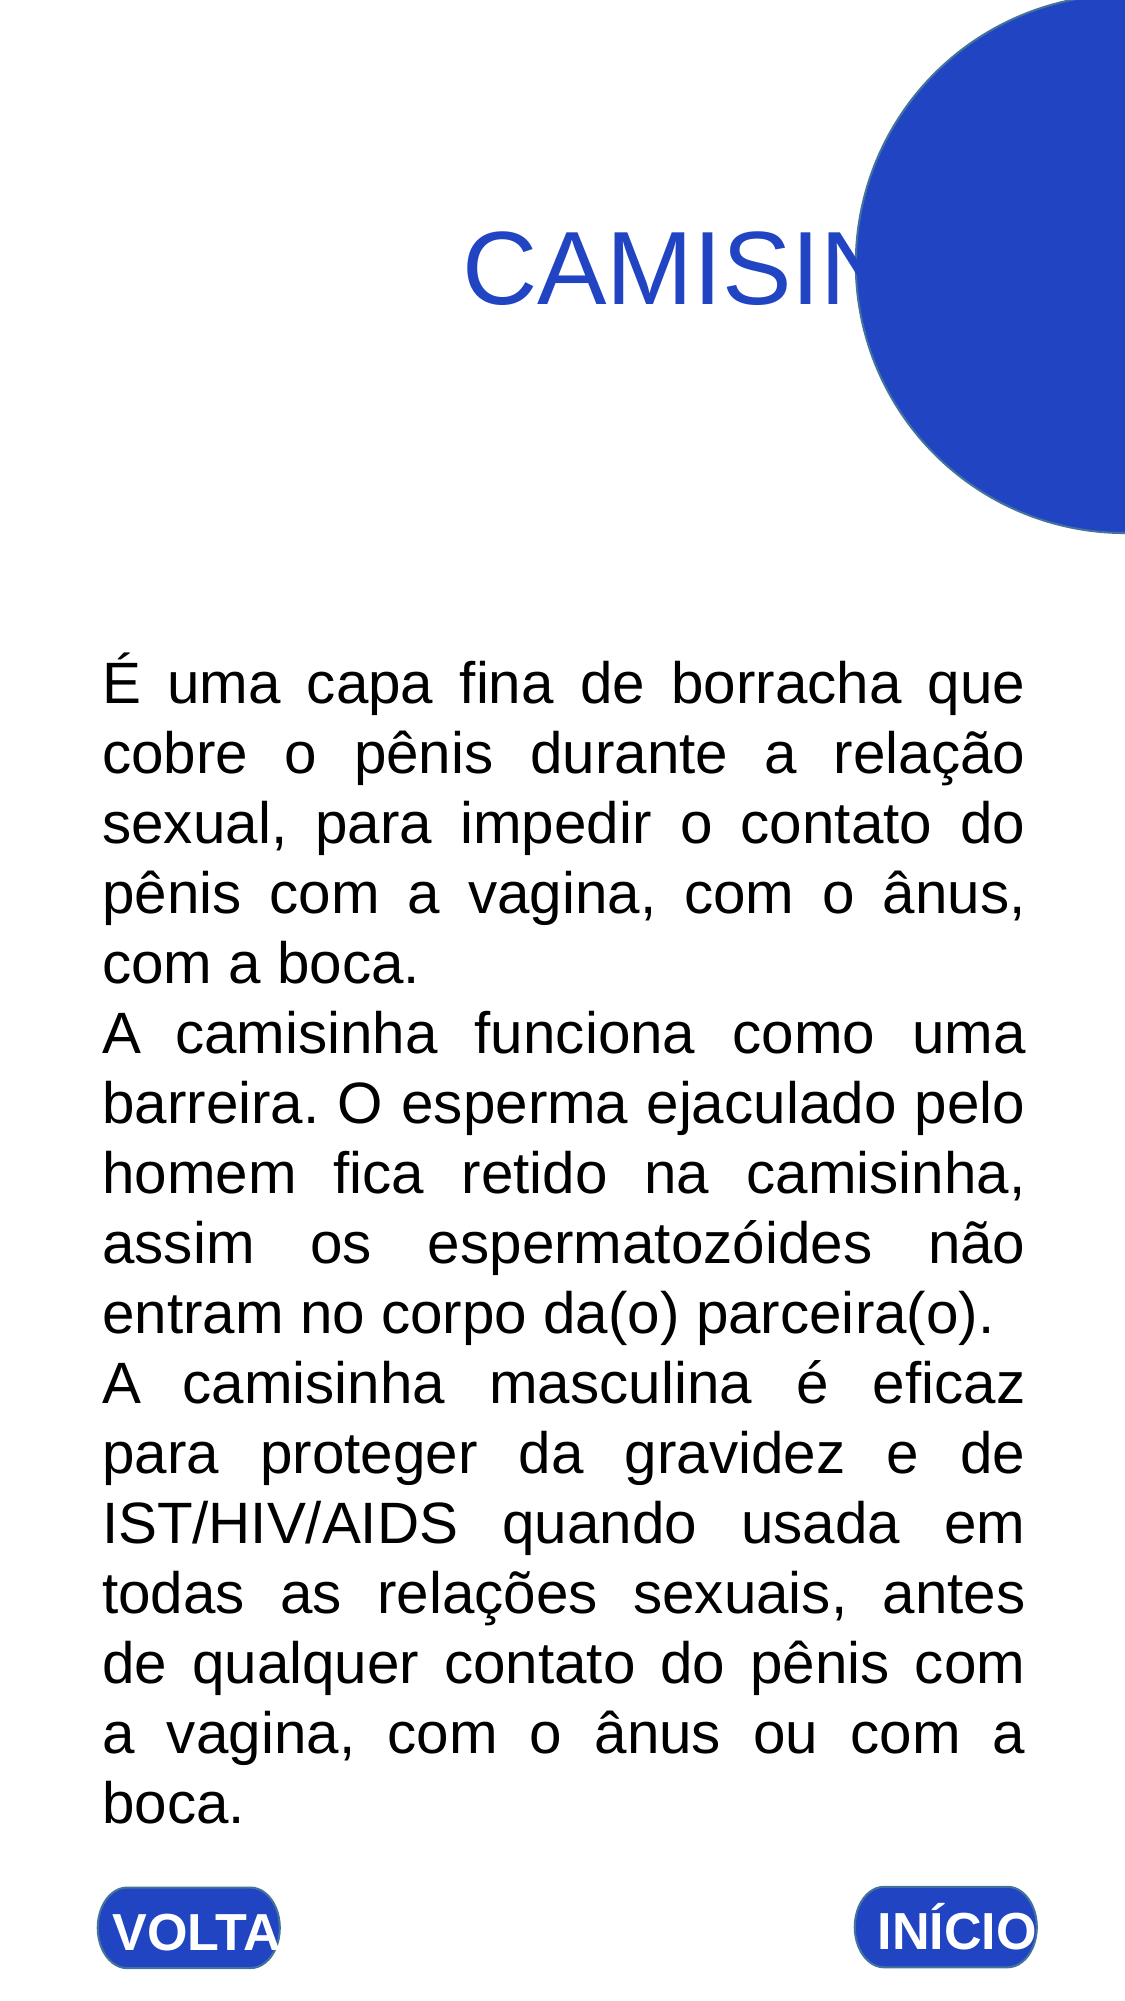

CAMISINHA MASCULINA
É uma capa fina de borracha que cobre o pênis durante a relação sexual, para impedir o contato do pênis com a vagina, com o ânus, com a boca.
A camisinha funciona como uma barreira. O esperma ejaculado pelo homem fica retido na camisinha, assim os espermatozóides não entram no corpo da(o) parceira(o).
A camisinha masculina é eficaz para proteger da gravidez e de IST/HIV/AIDS quando usada em todas as relações sexuais, antes de qualquer contato do pênis com a vagina, com o ânus ou com a boca.

INÍCIO
VOLTAR